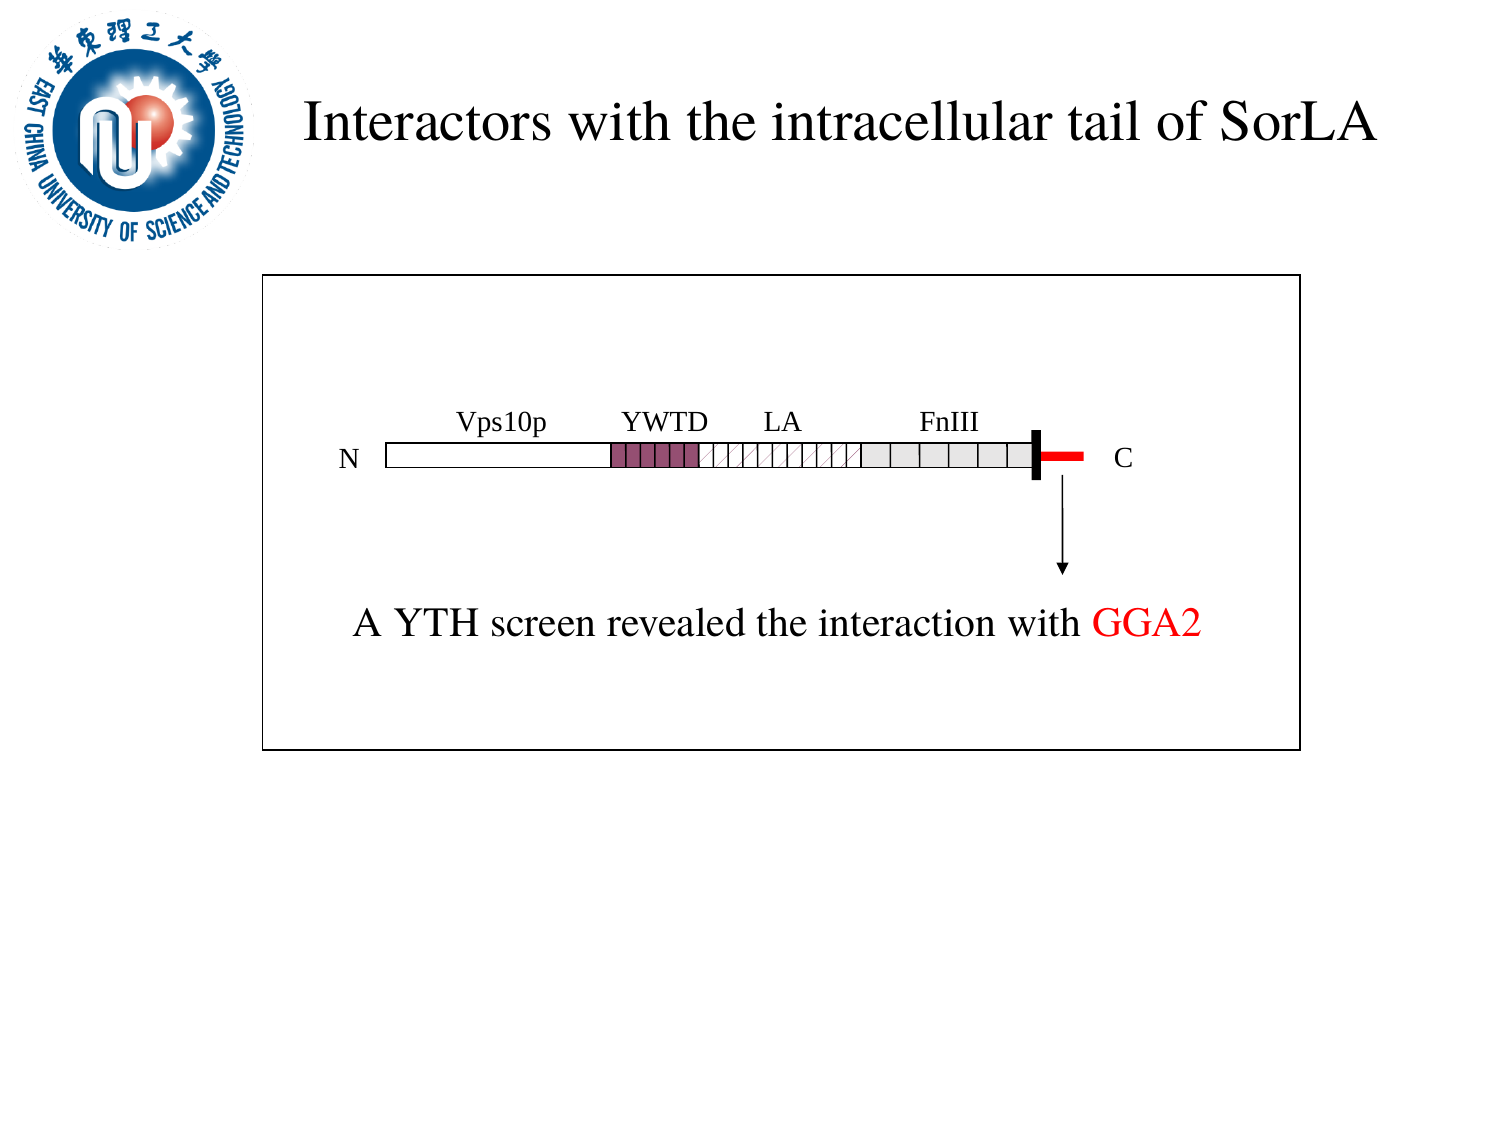

Interactors with the intracellular tail of SorLA

Vps10p
YWTD
LA
FnIII

C
N

A YTH screen revealed the interaction with GGA2